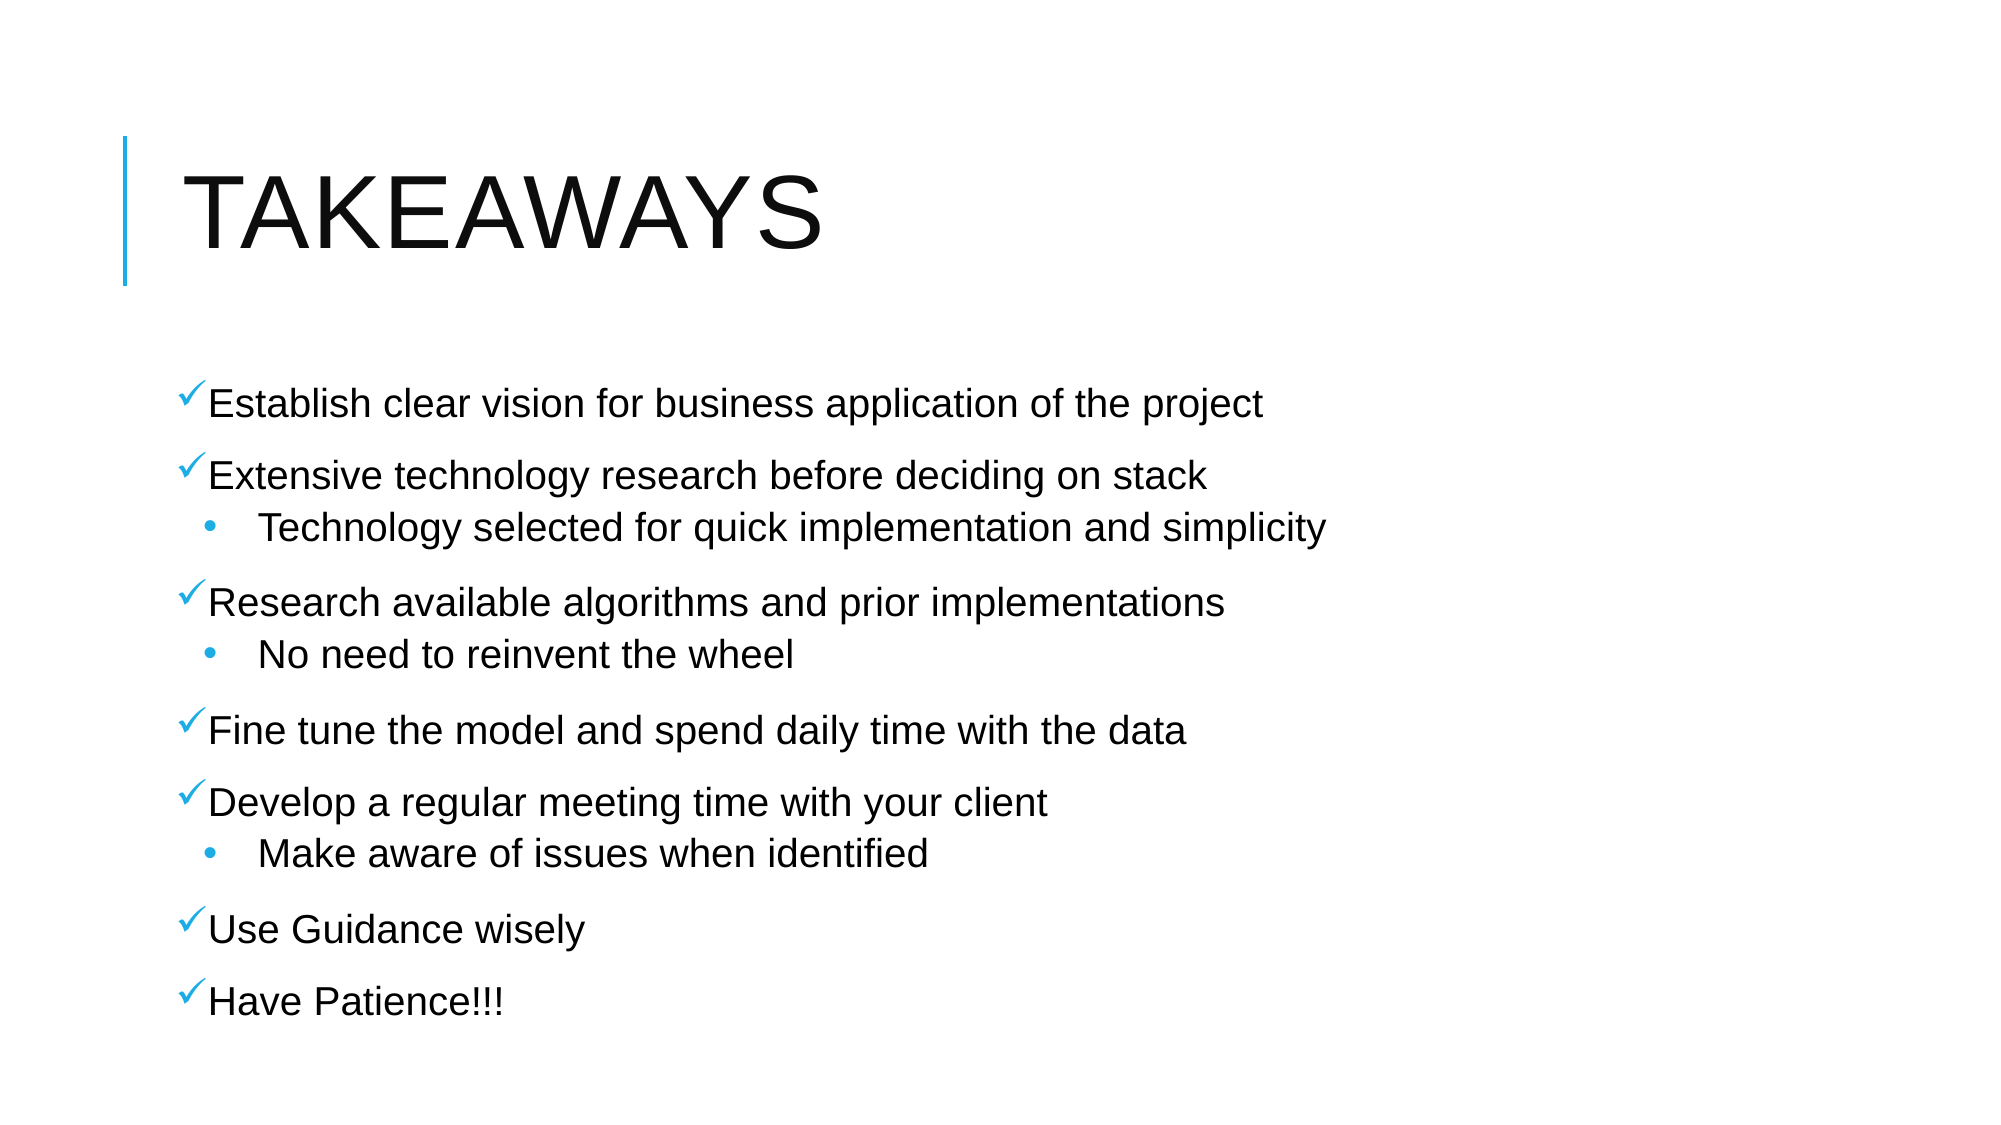

# takeaways
Establish clear vision for business application of the project
Extensive technology research before deciding on stack
Technology selected for quick implementation and simplicity
Research available algorithms and prior implementations
No need to reinvent the wheel
Fine tune the model and spend daily time with the data
Develop a regular meeting time with your client
Make aware of issues when identified
Use Guidance wisely
Have Patience!!!